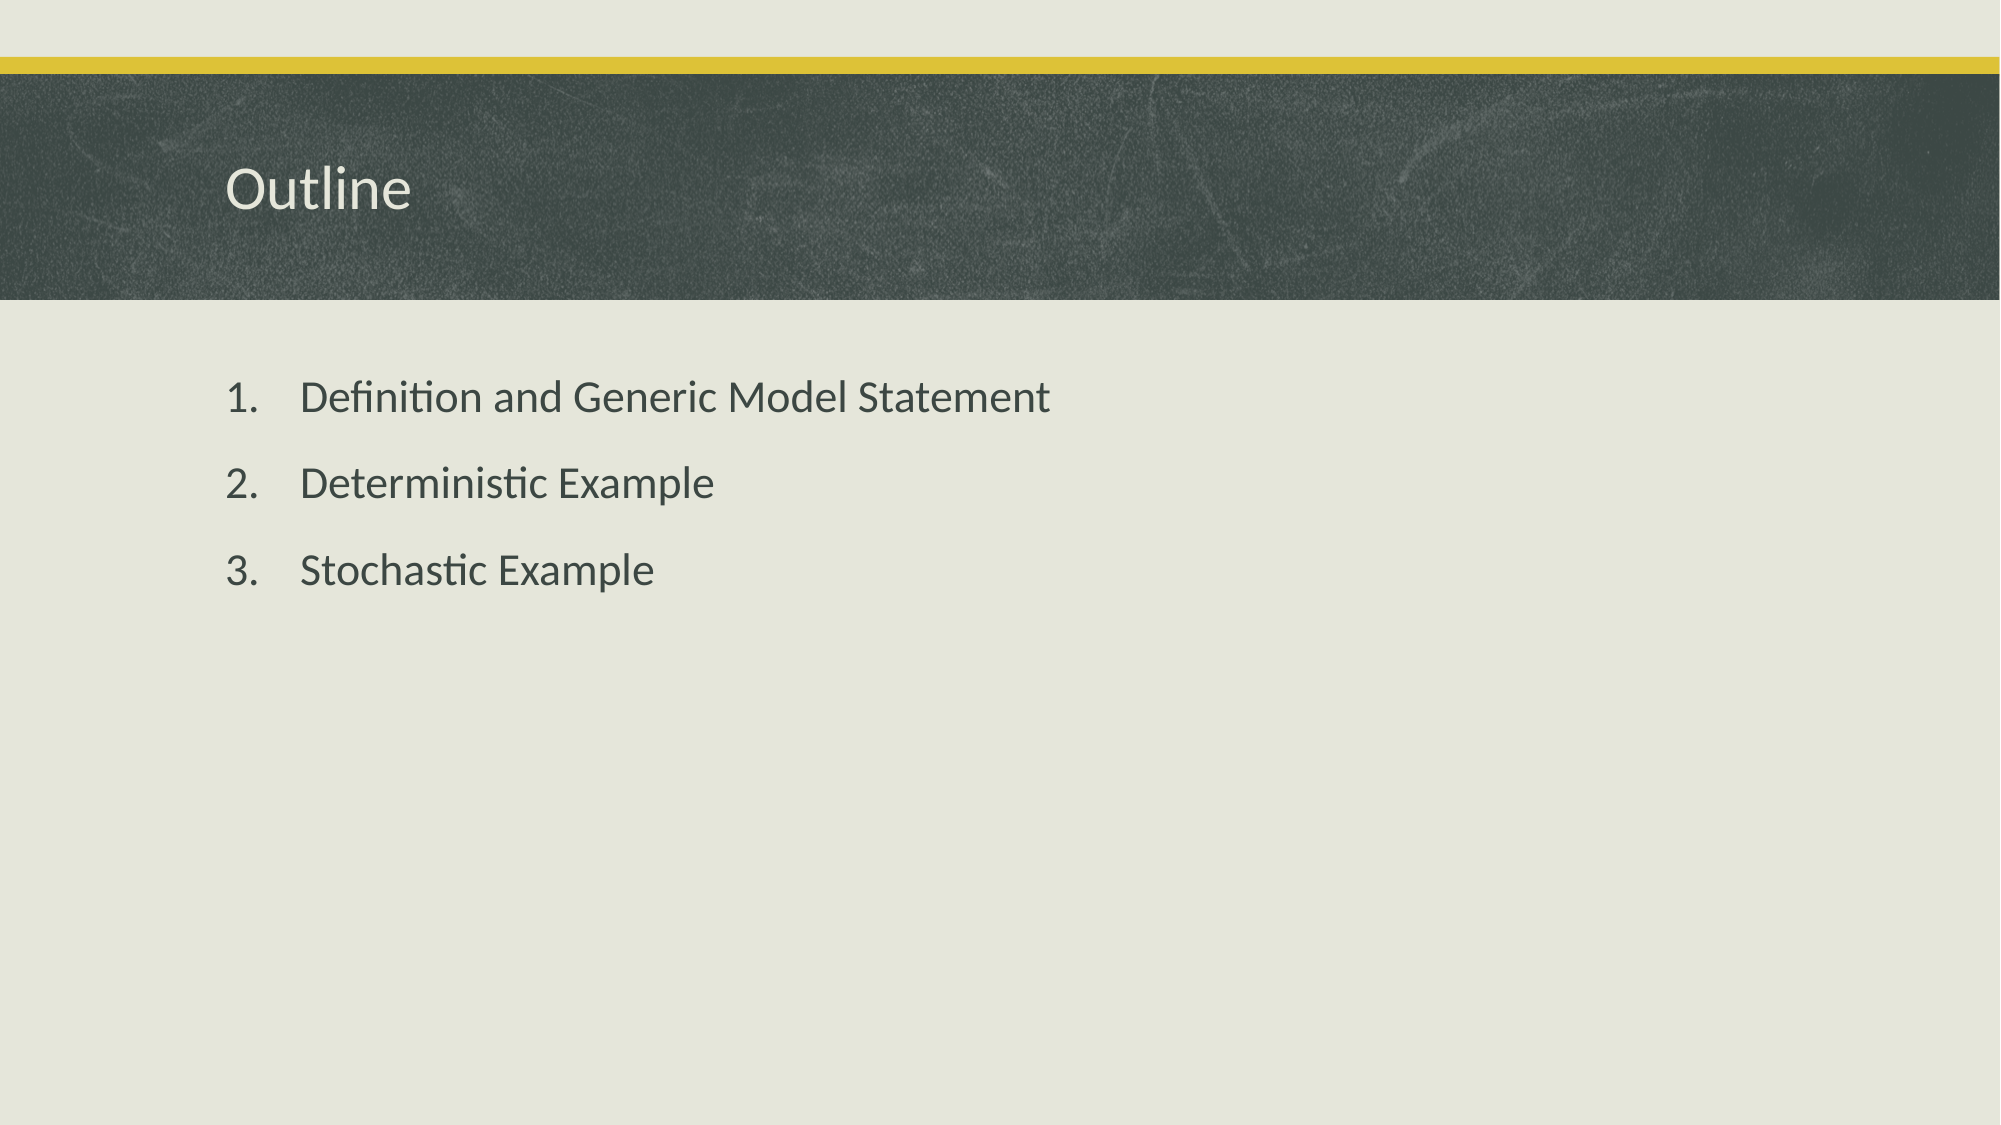

# Outline
Definition and Generic Model Statement
Deterministic Example
Stochastic Example